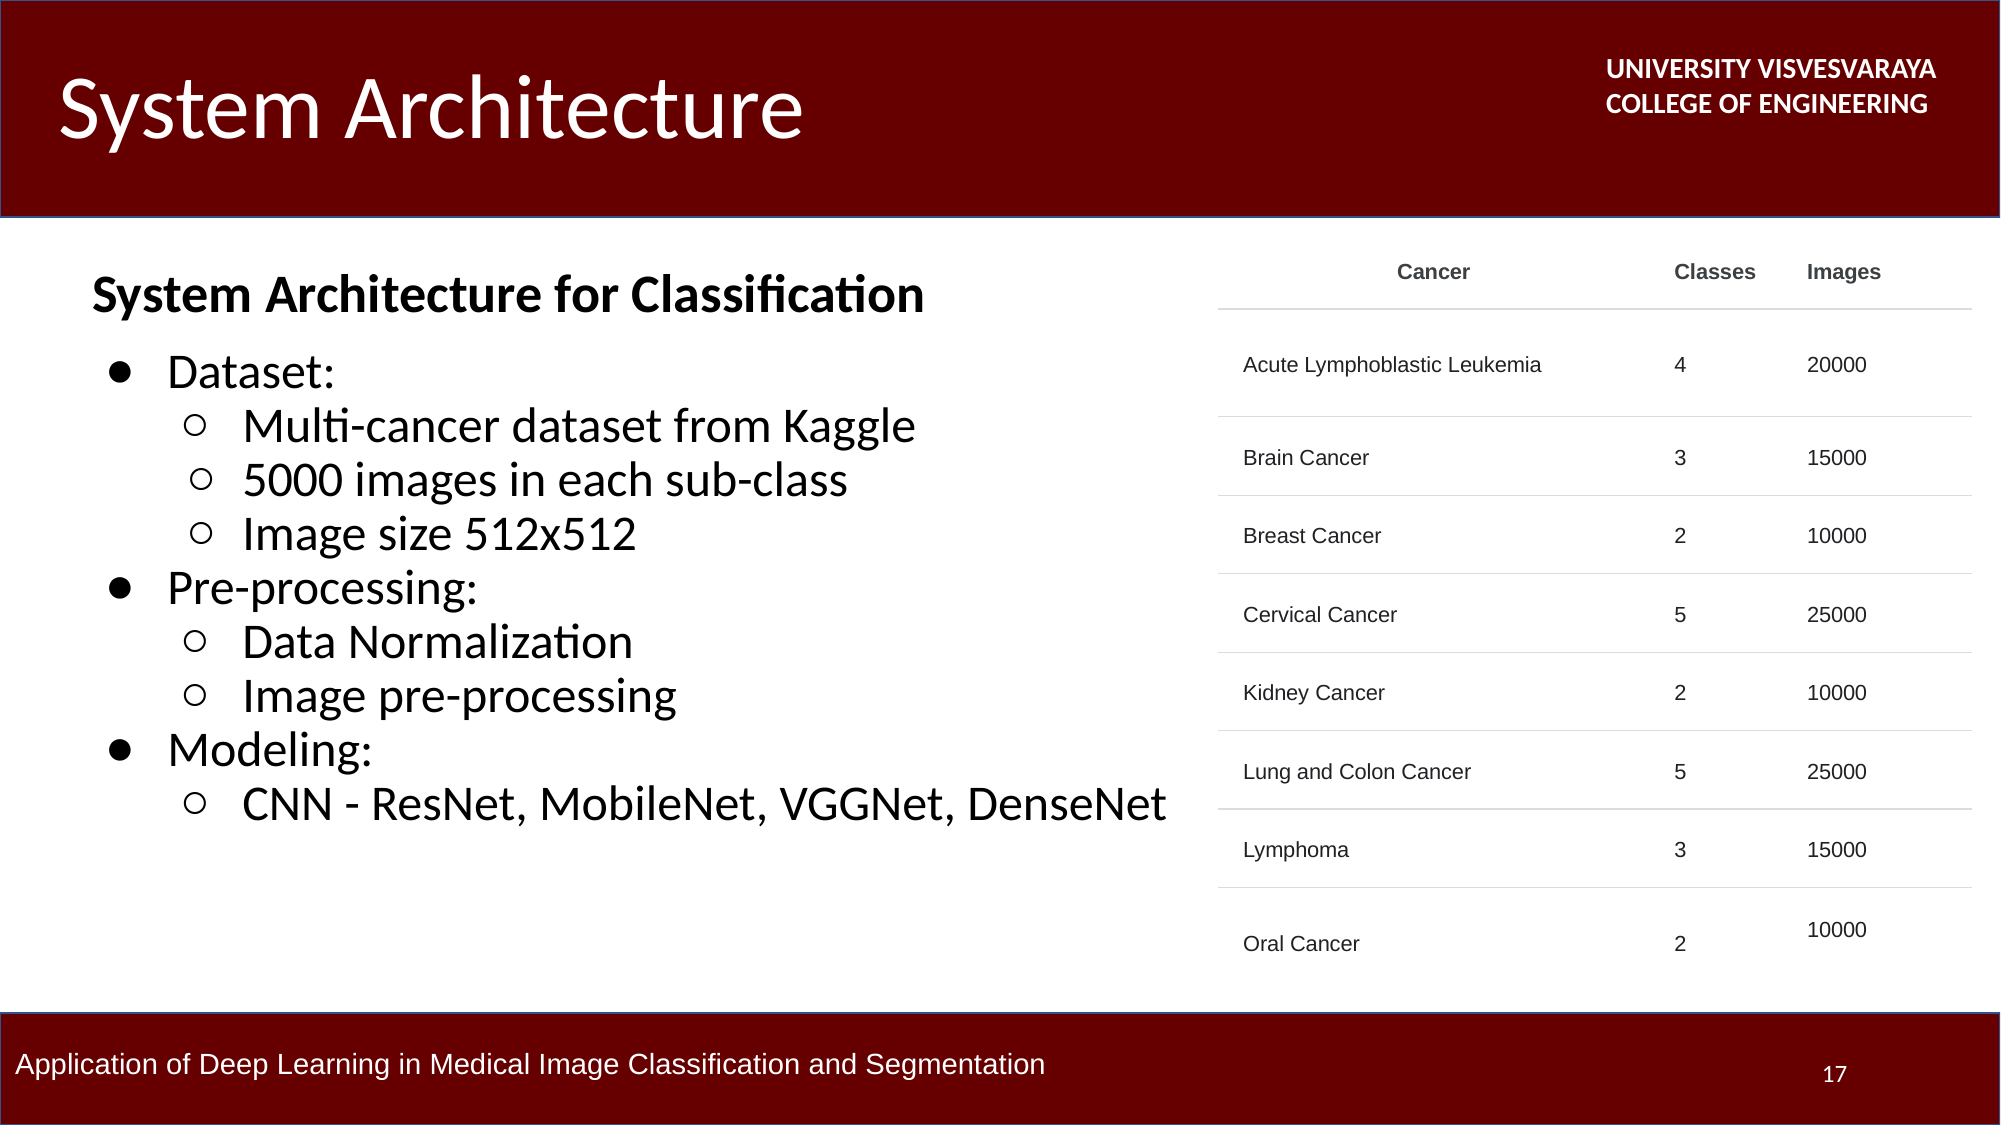

# System Architecture
| Cancer | Classes | Images |
| --- | --- | --- |
| Acute Lymphoblastic Leukemia | 4 | 20000 |
| Brain Cancer | 3 | 15000 |
| Breast Cancer | 2 | 10000 |
| Cervical Cancer | 5 | 25000 |
| Kidney Cancer | 2 | 10000 |
| Lung and Colon Cancer | 5 | 25000 |
| Lymphoma | 3 | 15000 |
| Oral Cancer | 2 | 10000 |
System Architecture for Classification
Dataset:
Multi-cancer dataset from Kaggle
5000 images in each sub-class
Image size 512x512
Pre-processing:
Data Normalization
Image pre-processing
Modeling:
CNN - ResNet, MobileNet, VGGNet, DenseNet

17